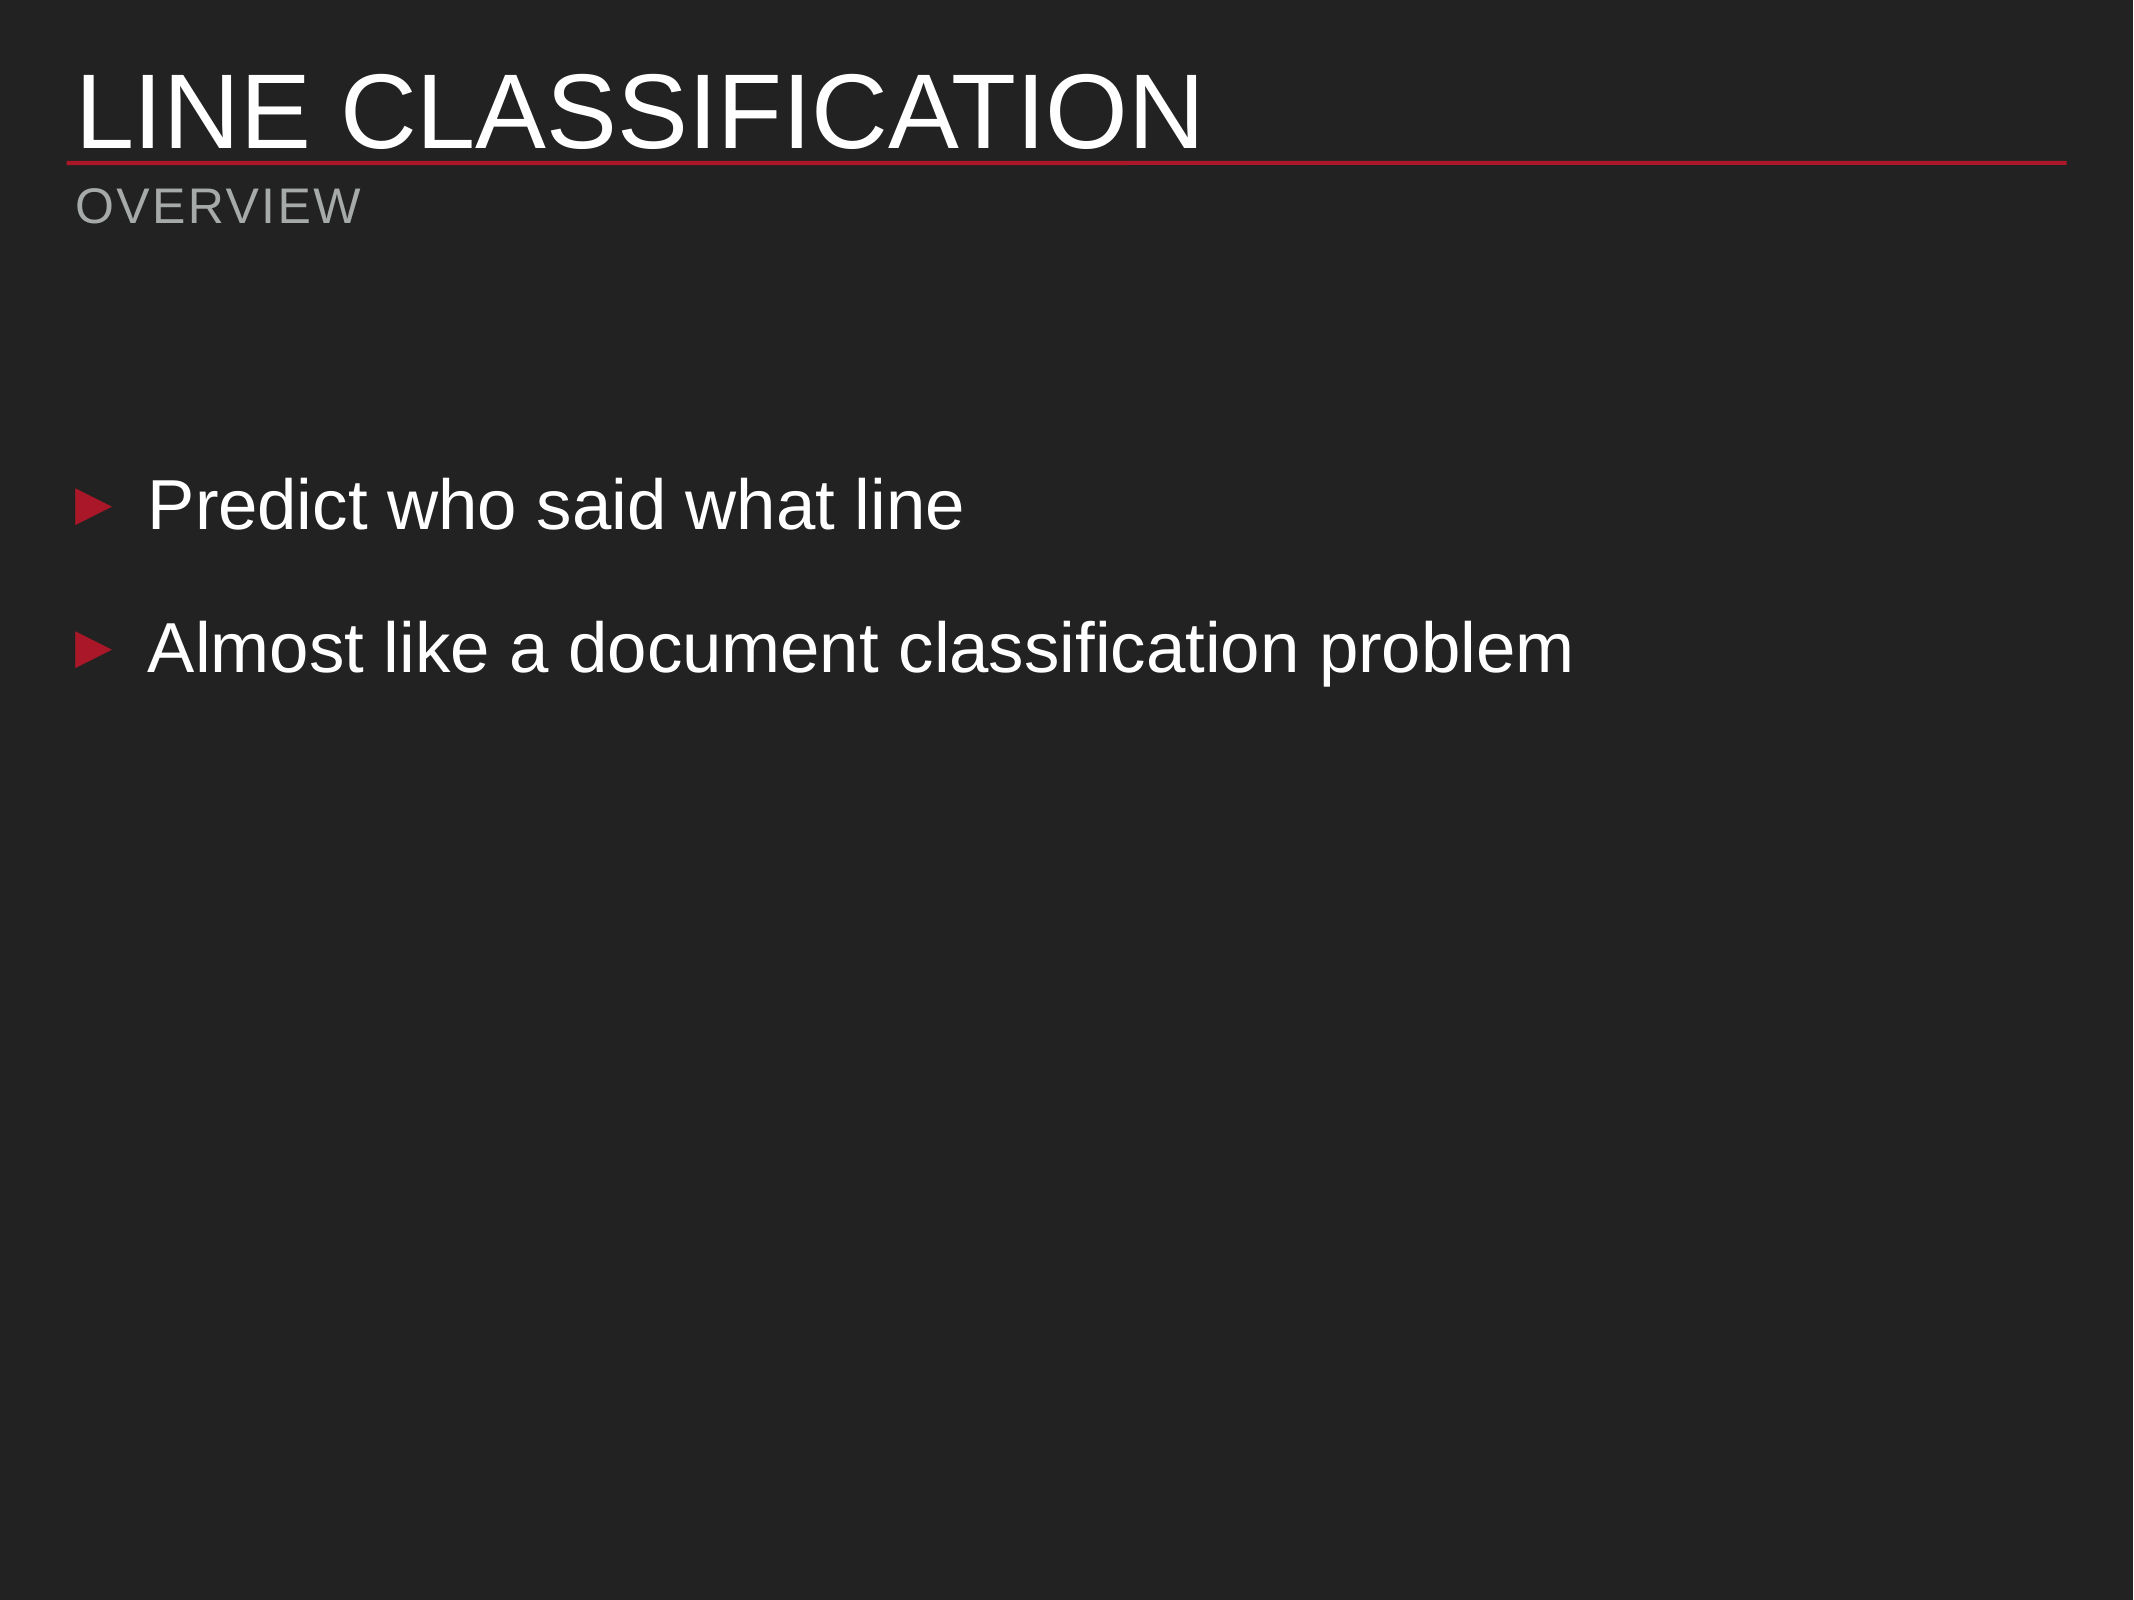

# Line Classification
Overview
Predict who said what line
Almost like a document classification problem